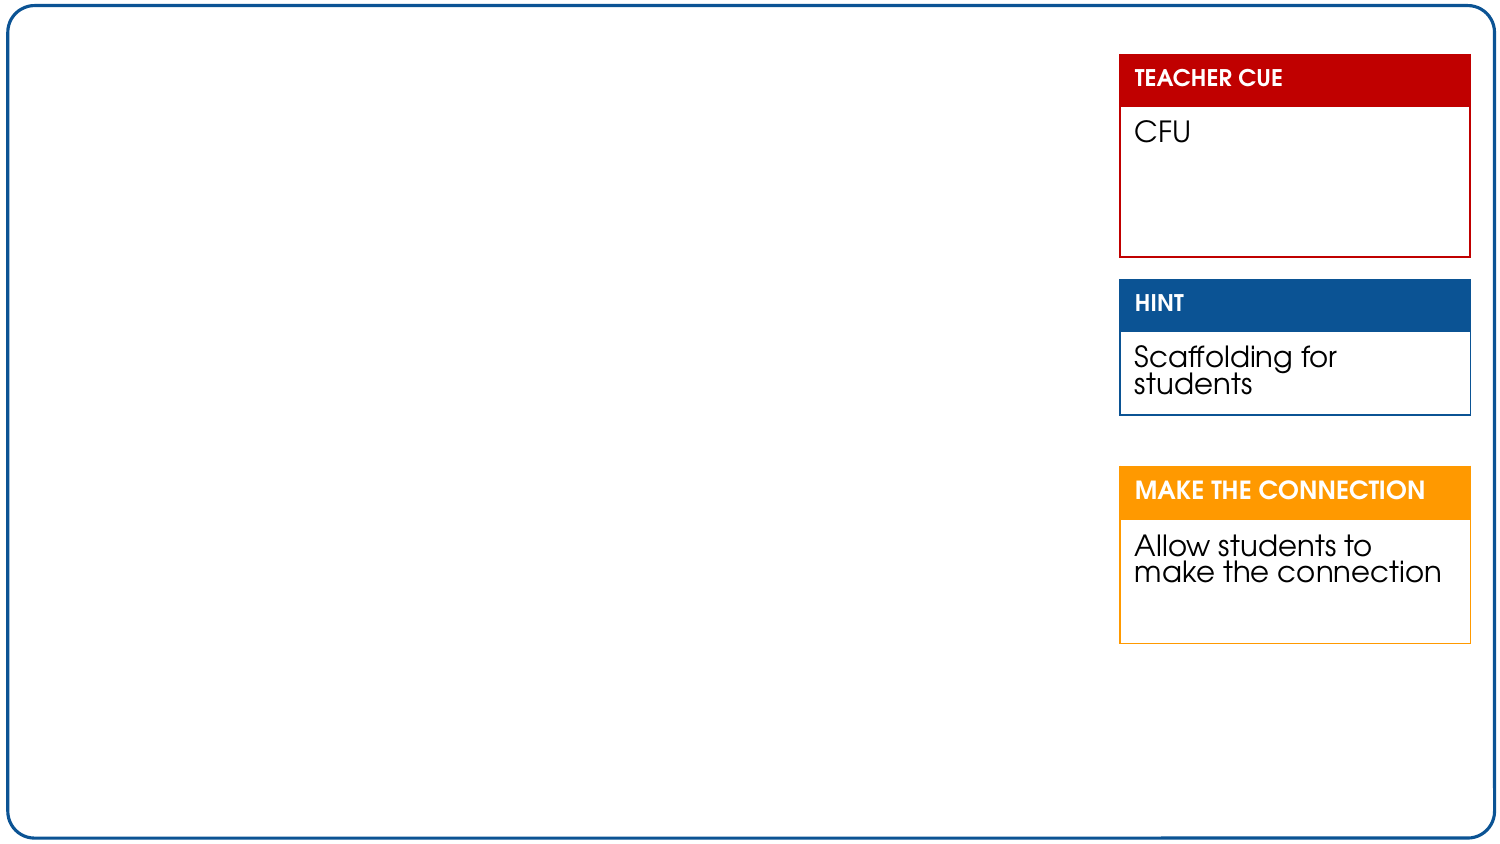

| TEACHER CUE |
| --- |
| CFU |
| HINT |
| --- |
| Scaffolding for students |
| MAKE THE CONNECTION |
| --- |
| Allow students to make the connection |